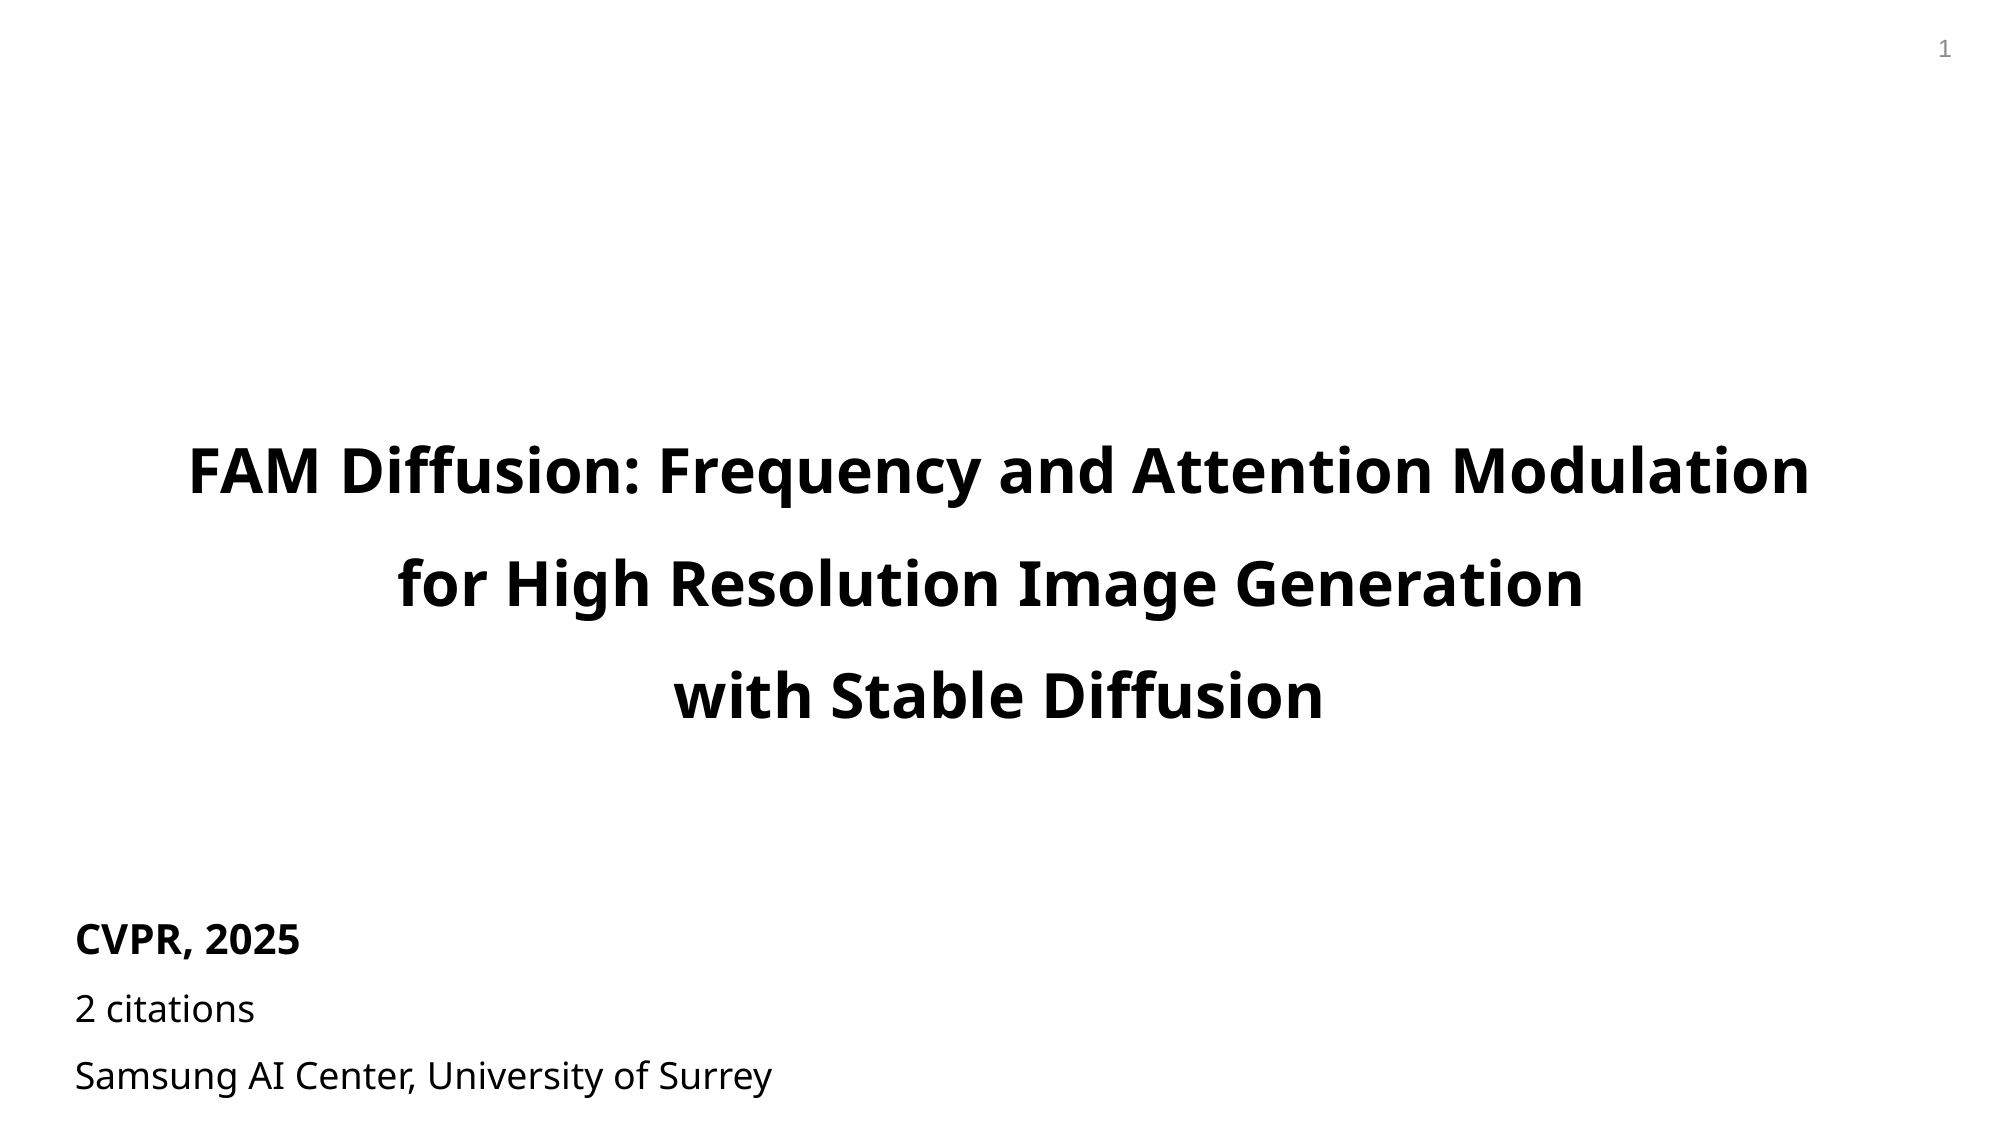

1
FAM Diffusion: Frequency and Attention Modulation
for High Resolution Image Generation
with Stable Diffusion
CVPR, 2025
2 citations
Samsung AI Center, University of Surrey